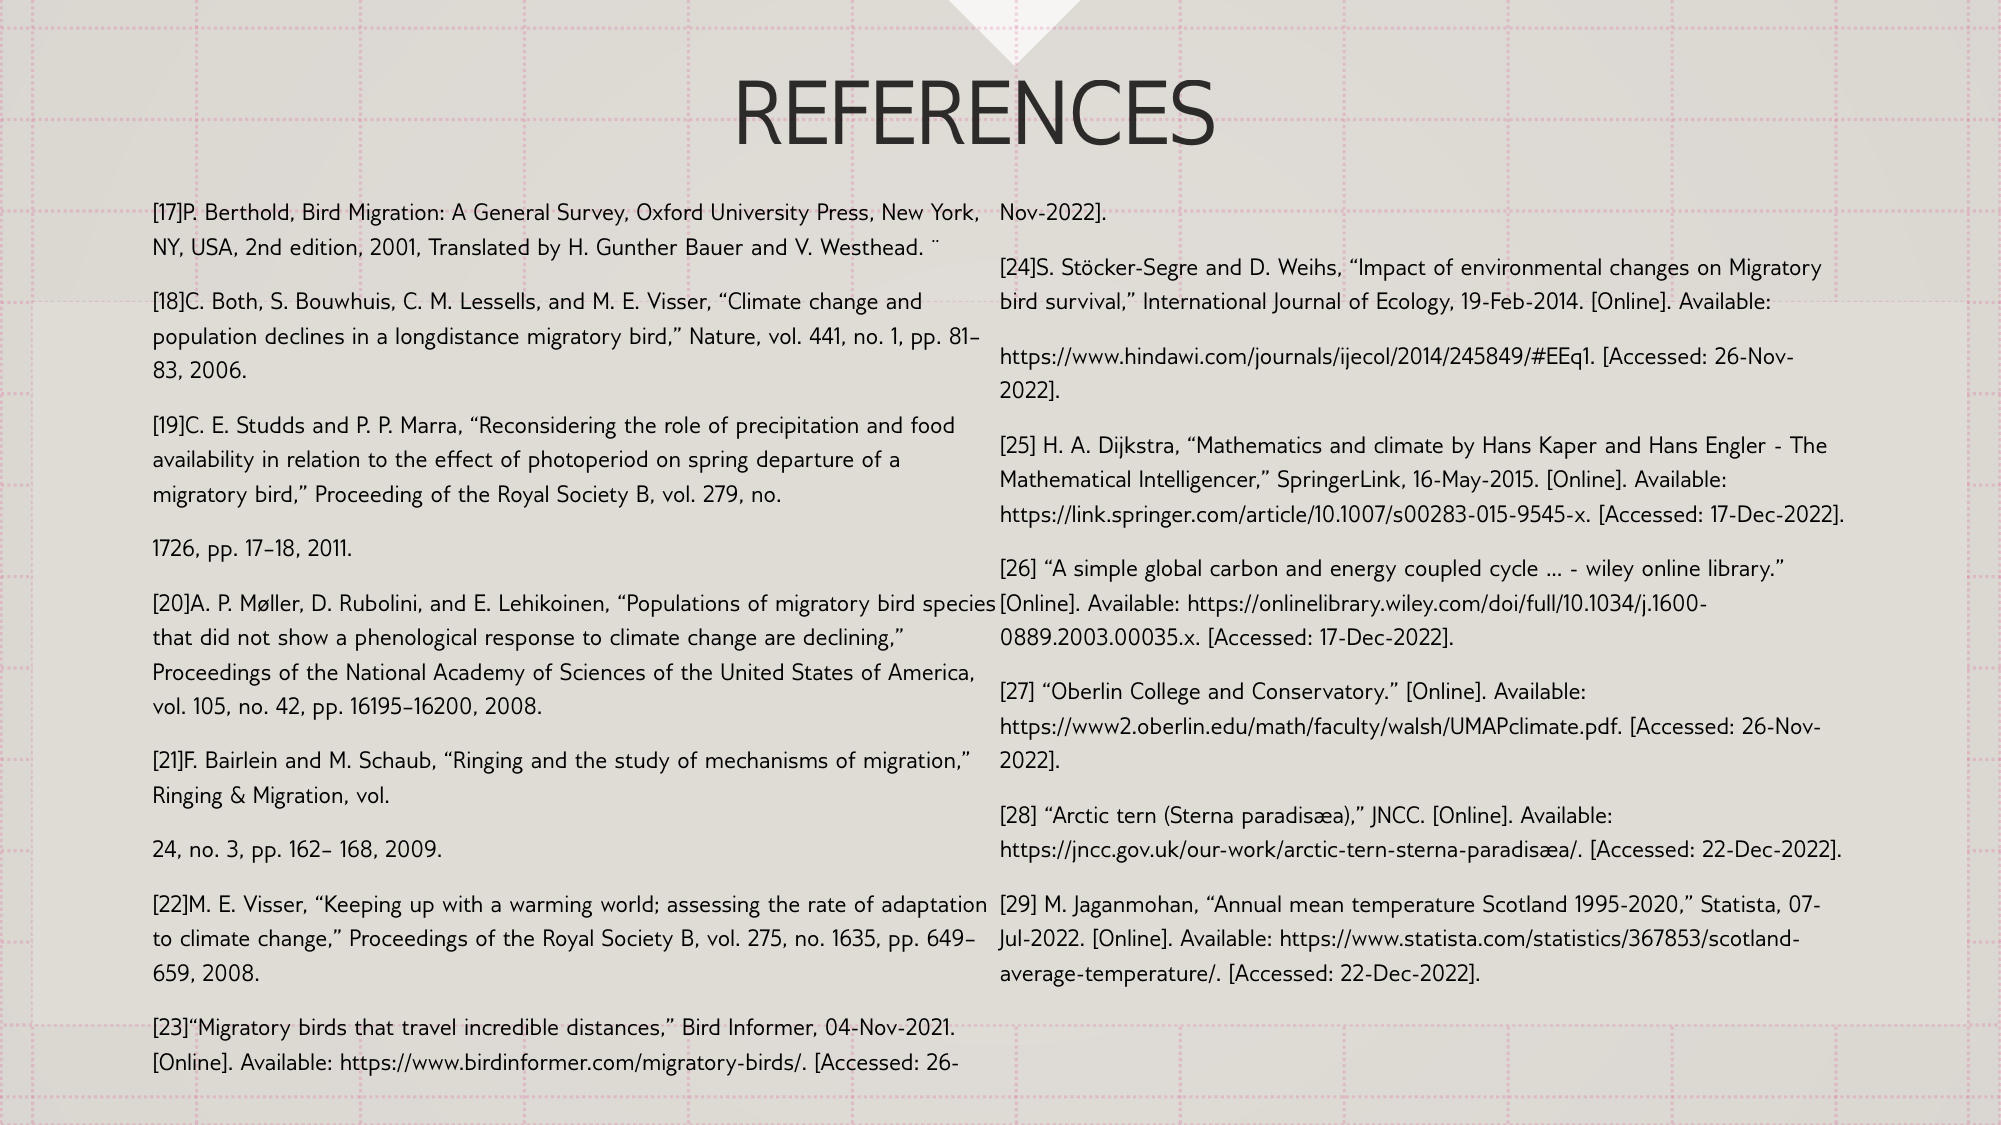

# References
[17]P. Berthold, Bird Migration: A General Survey, Oxford University Press, New York, NY, USA, 2nd edition, 2001, Translated by H. Gunther Bauer and V. Westhead. ¨
[18]C. Both, S. Bouwhuis, C. M. Lessells, and M. E. Visser, “Climate change and population declines in a longdistance migratory bird,” Nature, vol. 441, no. 1, pp. 81–83, 2006.
[19]C. E. Studds and P. P. Marra, “Reconsidering the role of precipitation and food availability in relation to the effect of photoperiod on spring departure of a migratory bird,” Proceeding of the Royal Society B, vol. 279, no.
1726, pp. 17–18, 2011.
[20]A. P. Møller, D. Rubolini, and E. Lehikoinen, “Populations of migratory bird species that did not show a phenological response to climate change are declining,” Proceedings of the National Academy of Sciences of the United States of America, vol. 105, no. 42, pp. 16195–16200, 2008.
[21]F. Bairlein and M. Schaub, “Ringing and the study of mechanisms of migration,” Ringing & Migration, vol.
24, no. 3, pp. 162– 168, 2009.
[22]M. E. Visser, “Keeping up with a warming world; assessing the rate of adaptation to climate change,” Proceedings of the Royal Society B, vol. 275, no. 1635, pp. 649–659, 2008.
[23]“Migratory birds that travel incredible distances,” Bird Informer, 04-Nov-2021. [Online]. Available: https://www.birdinformer.com/migratory-birds/. [Accessed: 26-Nov-2022].
[24]S. Stöcker-Segre and D. Weihs, “Impact of environmental changes on Migratory bird survival,” International Journal of Ecology, 19-Feb-2014. [Online]. Available:
https://www.hindawi.com/journals/ijecol/2014/245849/#EEq1. [Accessed: 26-Nov-2022].
[25] H. A. Dijkstra, “Mathematics and climate by Hans Kaper and Hans Engler - The Mathematical Intelligencer,” SpringerLink, 16-May-2015. [Online]. Available: https://link.springer.com/article/10.1007/s00283-015-9545-x. [Accessed: 17-Dec-2022].
[26] “A simple global carbon and energy coupled cycle ... - wiley online library.” [Online]. Available: https://onlinelibrary.wiley.com/doi/full/10.1034/j.1600-0889.2003.00035.x. [Accessed: 17-Dec-2022].
[27] “Oberlin College and Conservatory.” [Online]. Available: https://www2.oberlin.edu/math/faculty/walsh/UMAPclimate.pdf. [Accessed: 26-Nov-2022].
[28] “Arctic tern (Sterna paradisaea),” JNCC. [Online]. Available: https://jncc.gov.uk/our-work/arctic-tern-sterna-paradisaea/. [Accessed: 22-Dec-2022].
[29] M. Jaganmohan, “Annual mean temperature Scotland 1995-2020,” Statista, 07-Jul-2022. [Online]. Available: https://www.statista.com/statistics/367853/scotland-average-temperature/. [Accessed: 22-Dec-2022].